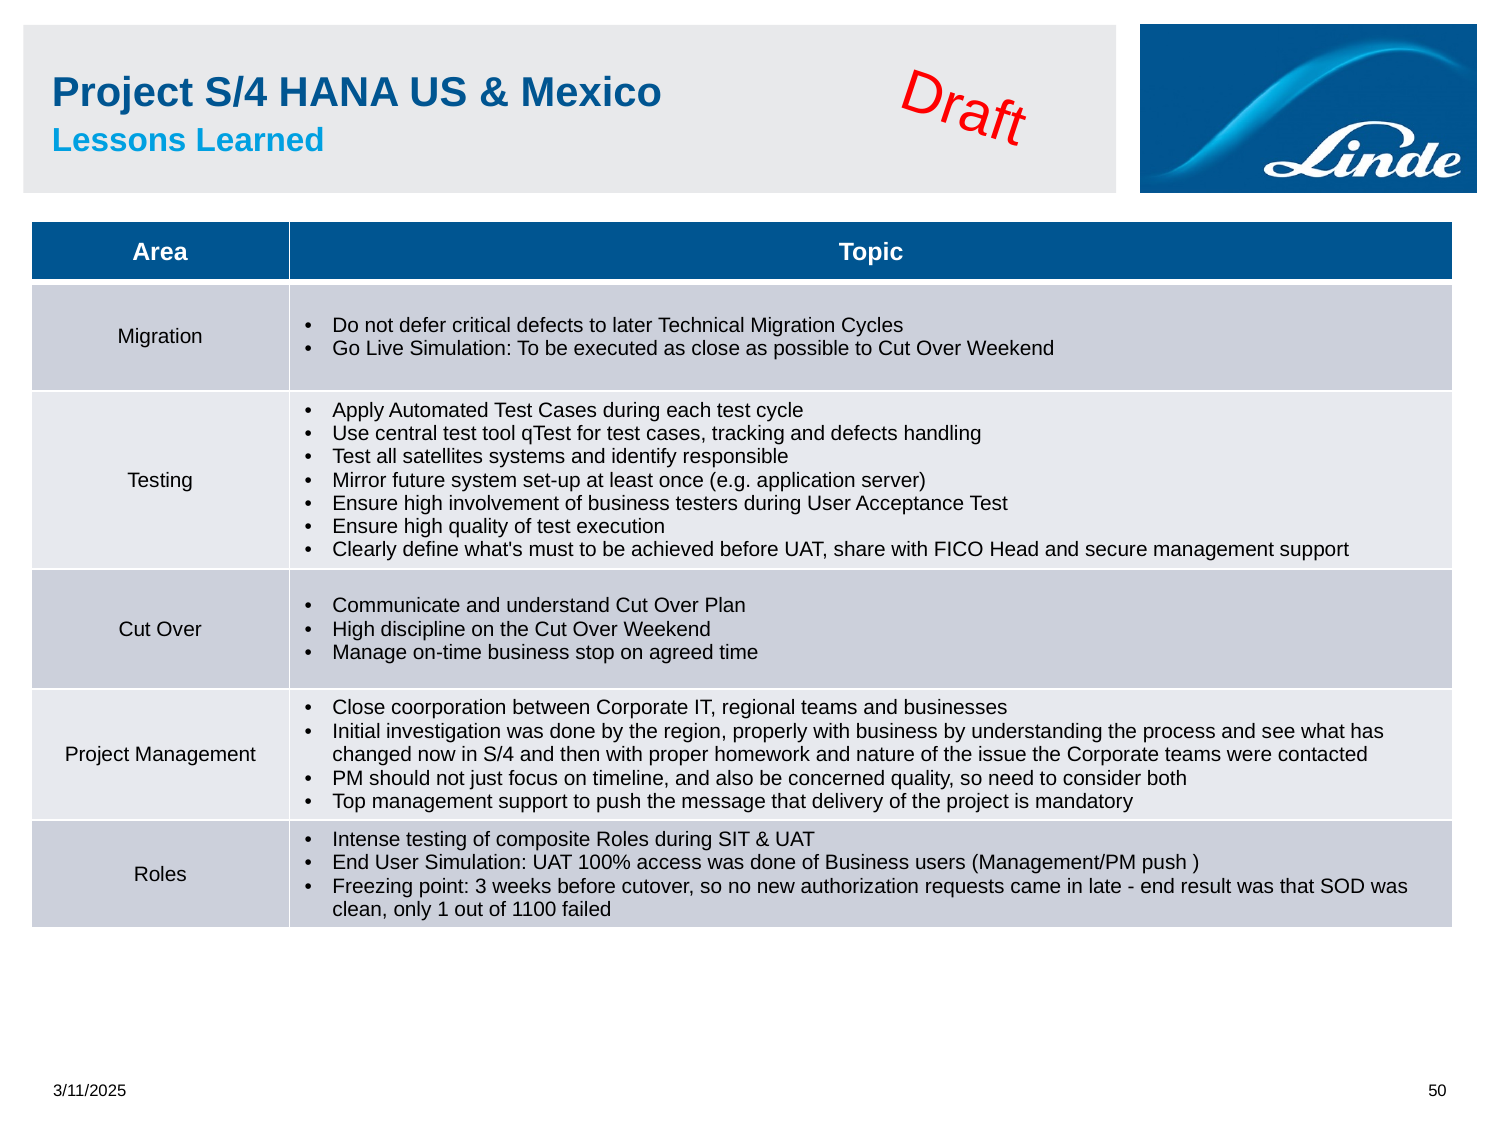

# Project S/4 HANA US & Mexico Lessons Learned
Draft
| Area | Topic |
| --- | --- |
| Migration | Do not defer critical defects to later Technical Migration Cycles Go Live Simulation: To be executed as close as possible to Cut Over Weekend |
| Testing | Apply Automated Test Cases during each test cycle Use central test tool qTest for test cases, tracking and defects handling Test all satellites systems and identify responsible Mirror future system set-up at least once (e.g. application server) Ensure high involvement of business testers during User Acceptance Test Ensure high quality of test execution Clearly define what's must to be achieved before UAT, share with FICO Head and secure management support |
| Cut Over | Communicate and understand Cut Over Plan High discipline on the Cut Over Weekend Manage on-time business stop on agreed time |
| Project Management | Close coorporation between Corporate IT, regional teams and businesses Initial investigation was done by the region, properly with business by understanding the process and see what has changed now in S/4 and then with proper homework and nature of the issue the Corporate teams were contacted PM should not just focus on timeline, and also be concerned quality, so need to consider both Top management support to push the message that delivery of the project is mandatory |
| Roles | Intense testing of composite Roles during SIT & UAT End User Simulation: UAT 100% access was done of Business users (Management/PM push ) Freezing point: 3 weeks before cutover, so no new authorization requests came in late - end result was that SOD was clean, only 1 out of 1100 failed |
3/11/2025